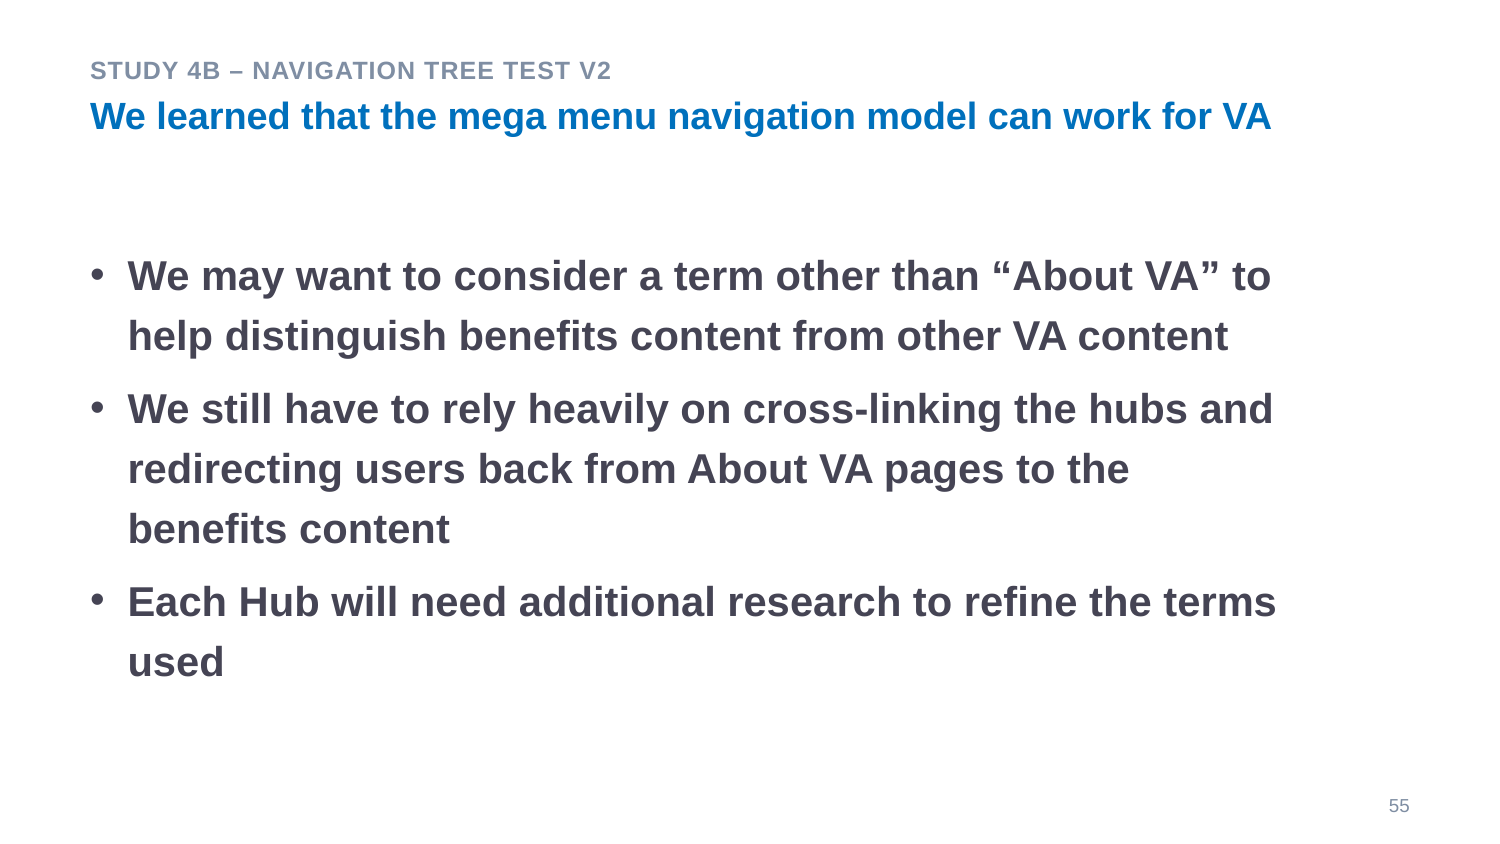

Study 4b – Navigation Tree Test v2

# We learned that the mega menu navigation model can work for VA
We may want to consider a term other than “About VA” to help distinguish benefits content from other VA content
We still have to rely heavily on cross-linking the hubs and redirecting users back from About VA pages to the benefits content
Each Hub will need additional research to refine the terms used

55